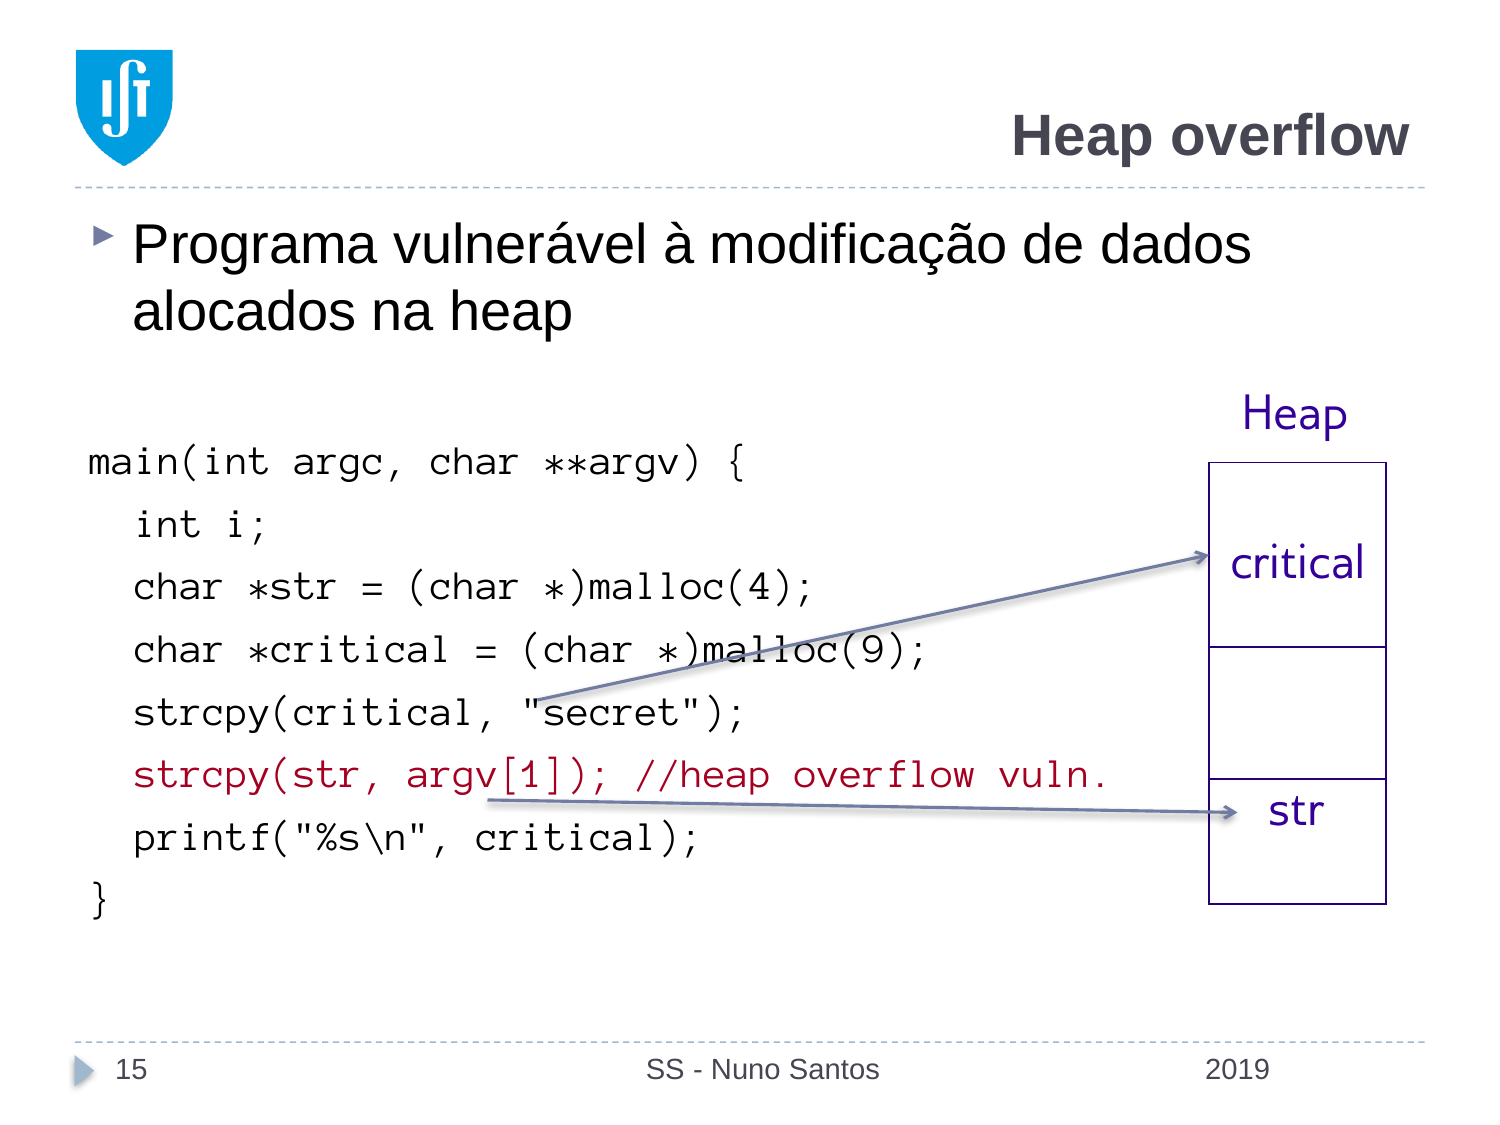

# Heap overflow
Programa vulnerável à modificação de dados alocados na heap

main(int argc, char **argv) {
  int i;
  char *str = (char *)malloc(4);
  char *critical = (char *)malloc(9);
  strcpy(critical, "secret");
  strcpy(str, argv[1]); //heap overflow vuln.
  printf("%s\n", critical);
}
Heap

critical

str

15
SS - Nuno Santos
2019